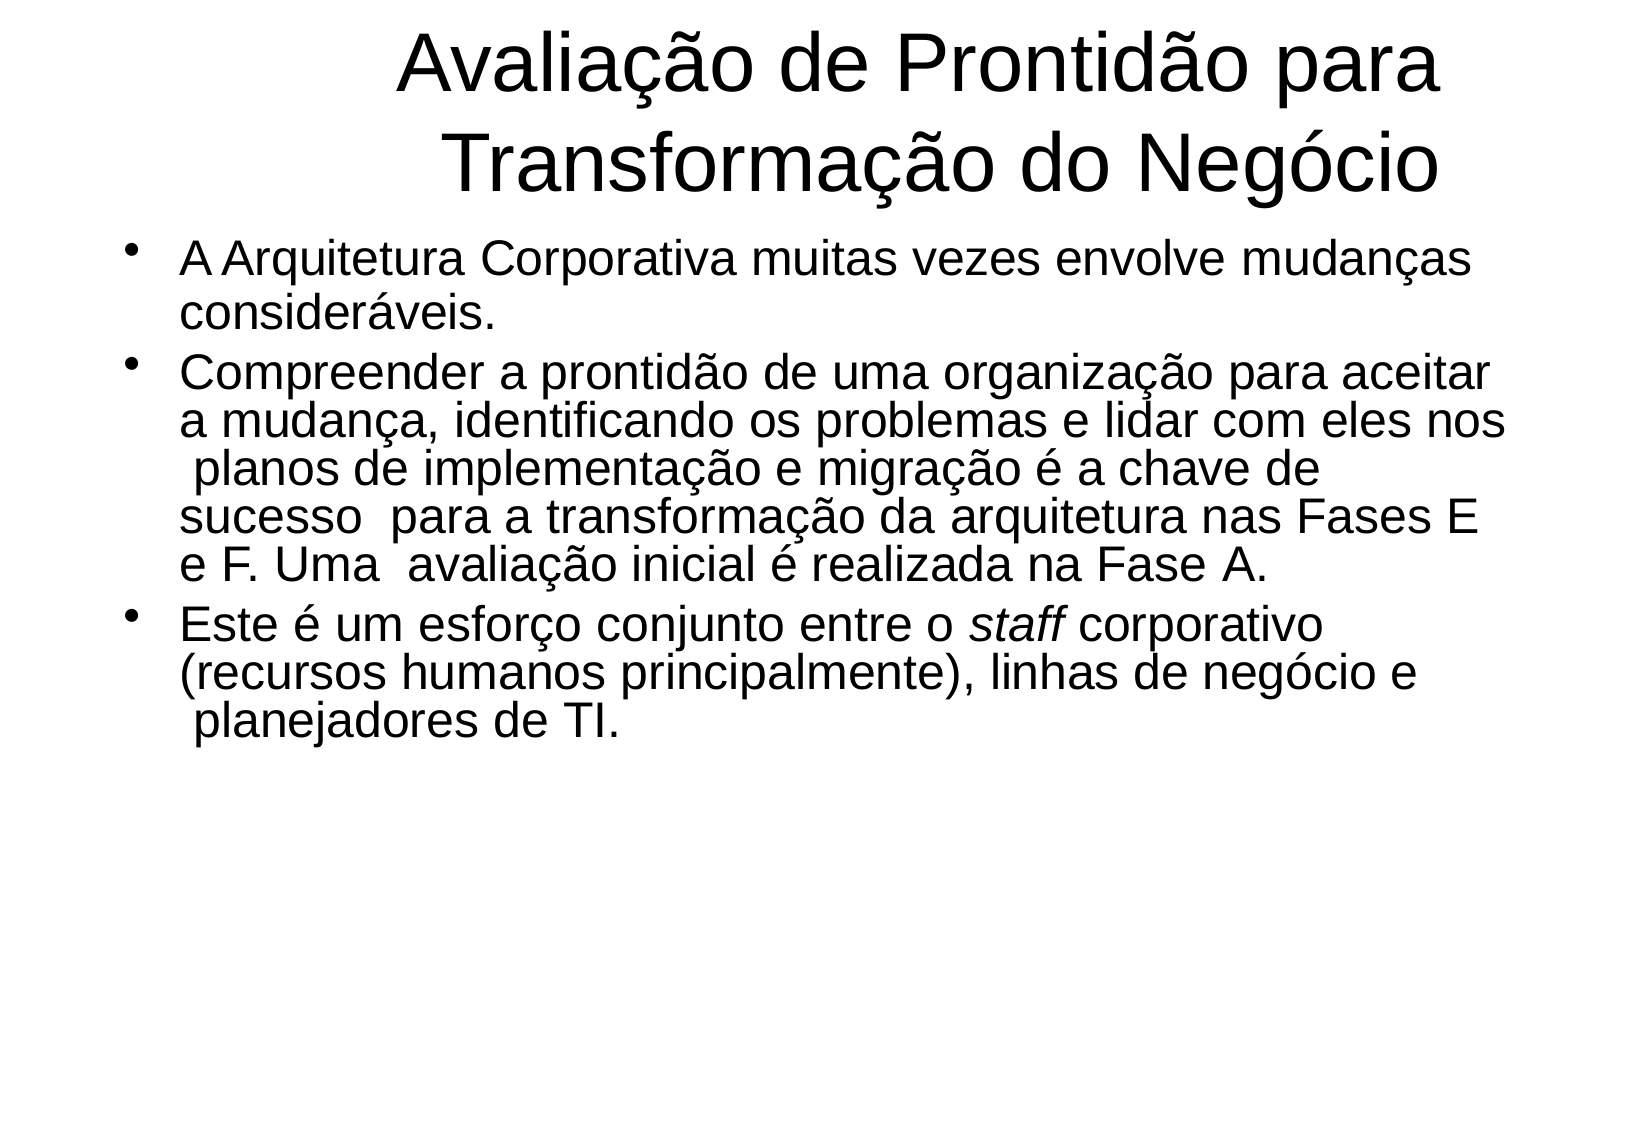

# Avaliação de Prontidão para  Transformação do Negócio
A Arquitetura Corporativa muitas vezes envolve mudanças
consideráveis.
Compreender a prontidão de uma organização para aceitar  a mudança, identificando os problemas e lidar com eles nos  planos de implementação e migração é a chave de sucesso  para a transformação da arquitetura nas Fases E e F. Uma  avaliação inicial é realizada na Fase A.
Este é um esforço conjunto entre o staff corporativo  (recursos humanos principalmente), linhas de negócio e  planejadores de TI.